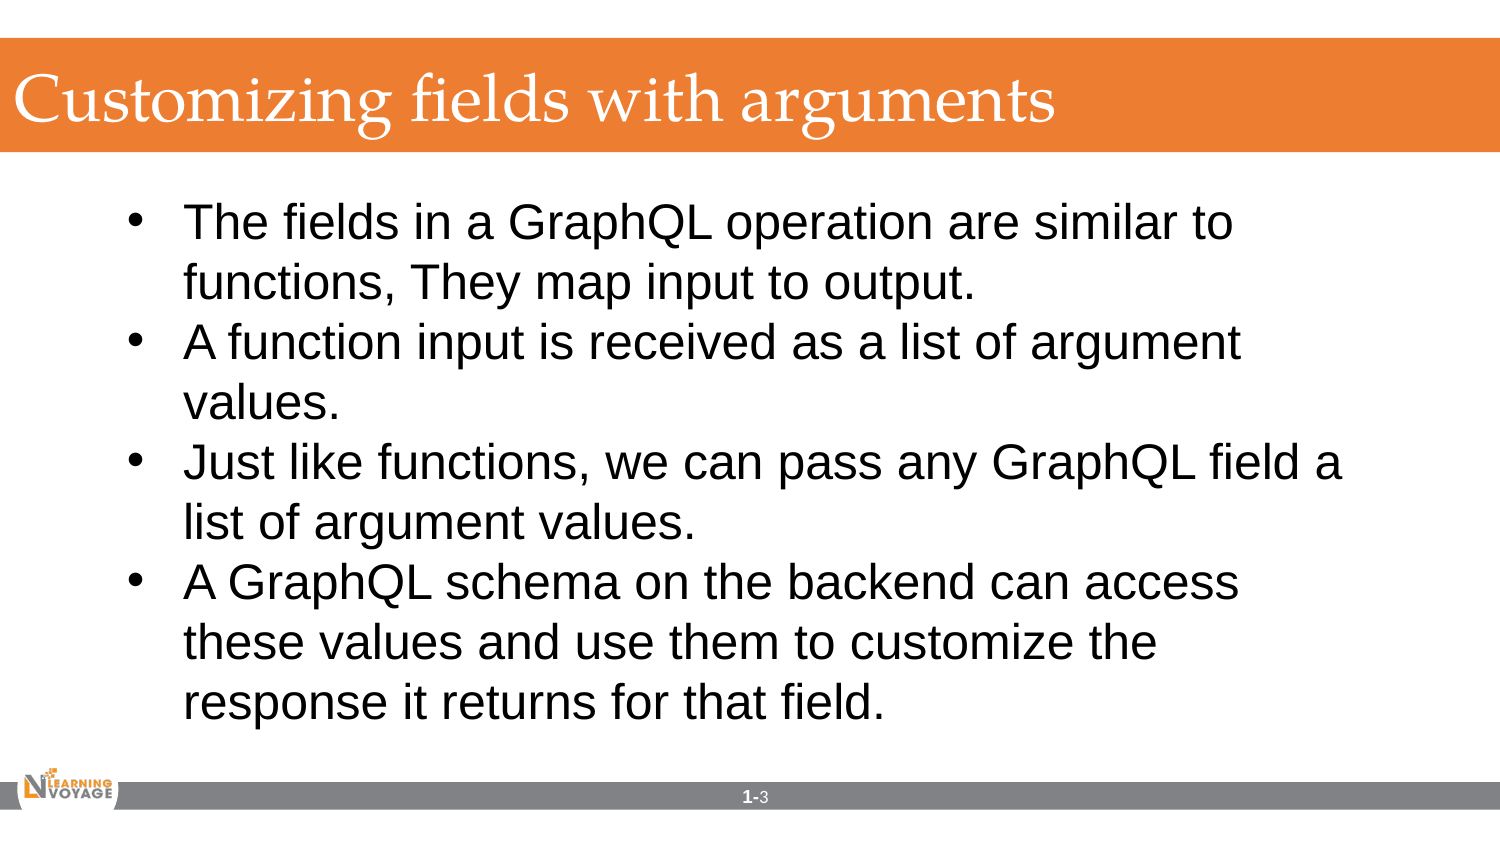

Customizing fields with arguments
The fields in a GraphQL operation are similar to functions, They map input to output.
A function input is received as a list of argument values.
Just like functions, we can pass any GraphQL field a list of argument values.
A GraphQL schema on the backend can access these values and use them to customize the response it returns for that field.
1-3